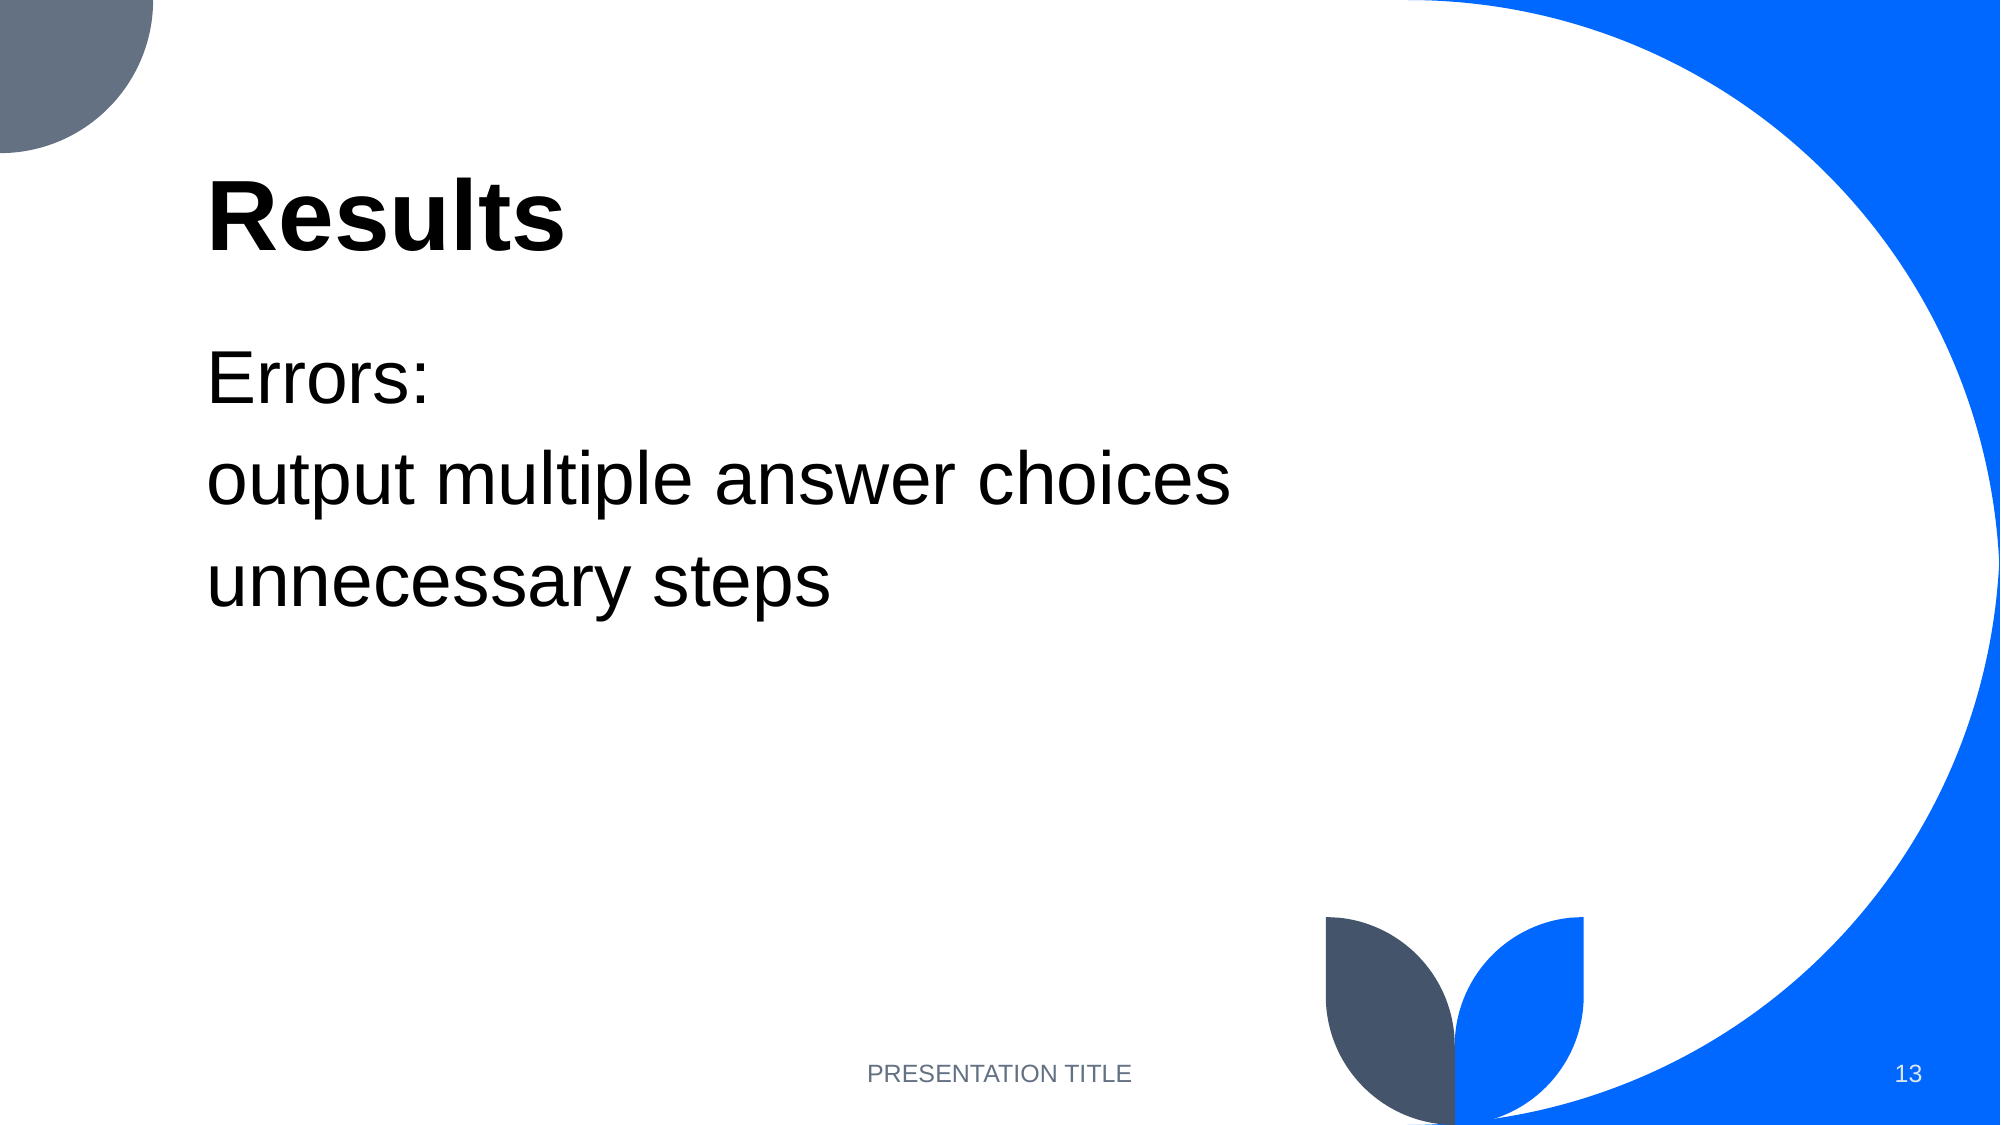

# Results
Errors:
output multiple answer choices
unnecessary steps
PRESENTATION TITLE
13